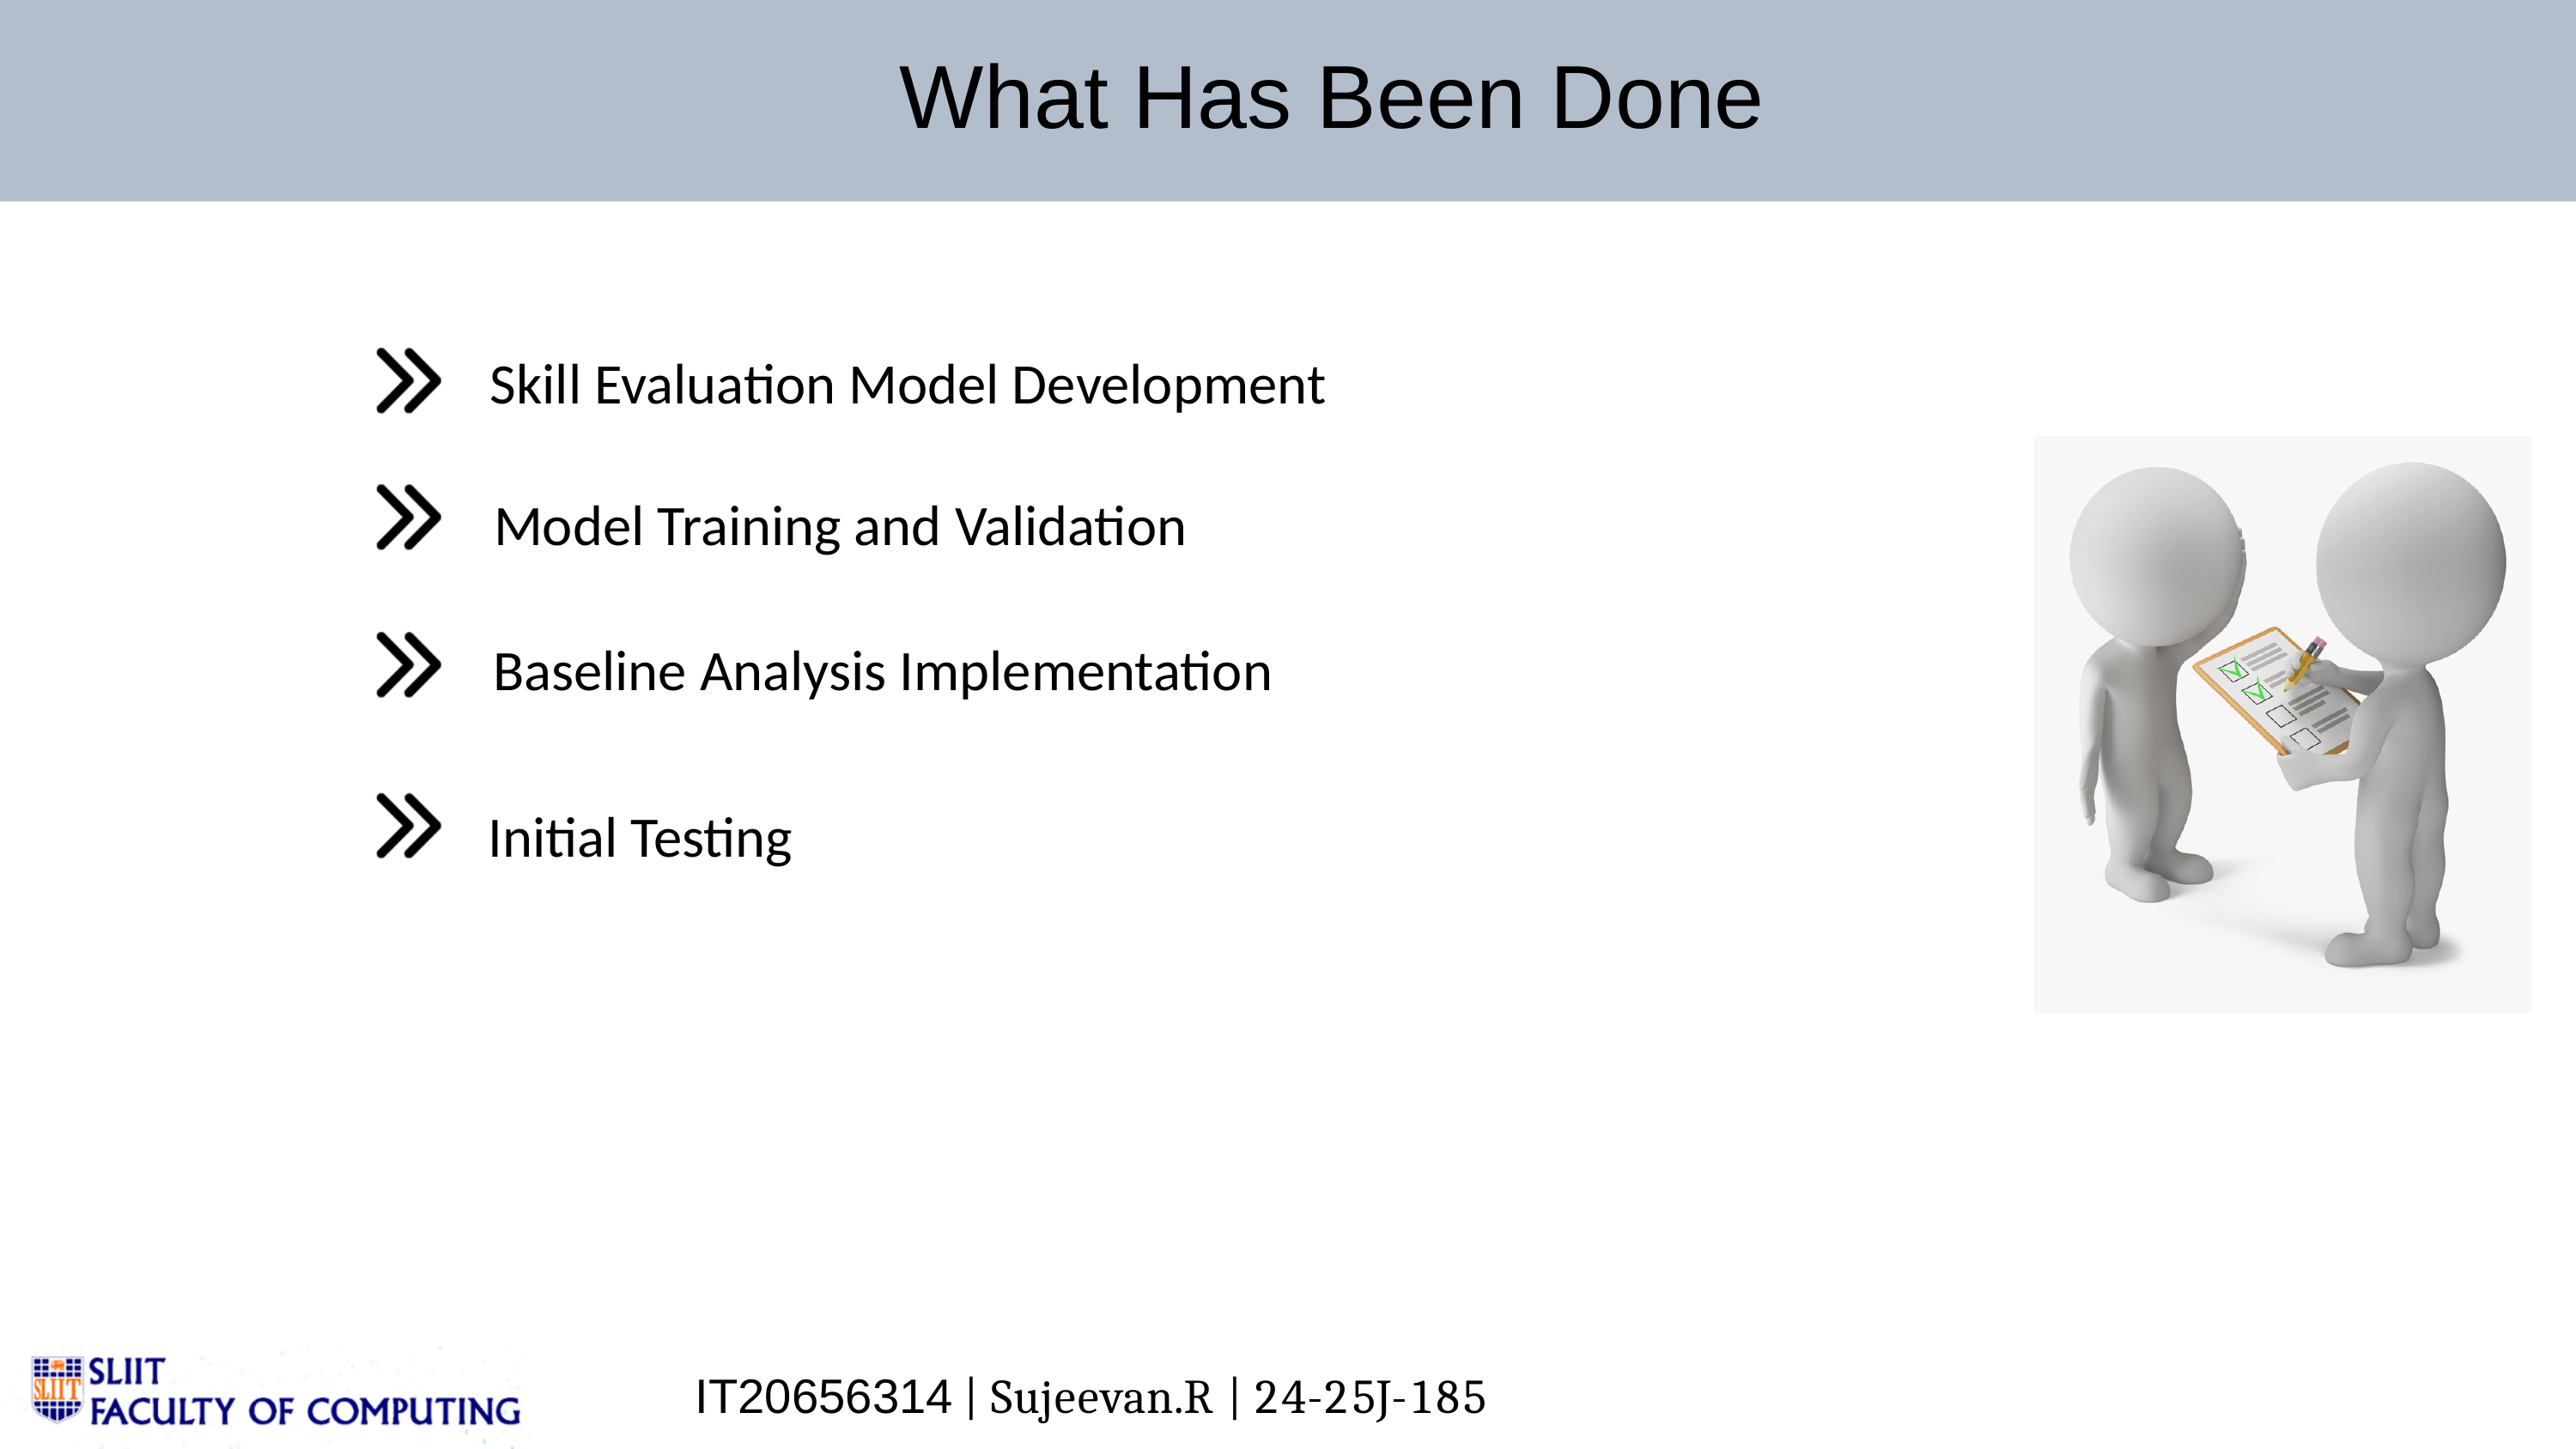

What Has Been Done

 Skill Evaluation Model Development

Model Training and Validation

Baseline Analysis Implementation

Initial Testing

IT20656314 | Sujeevan.R | 24-25J-185